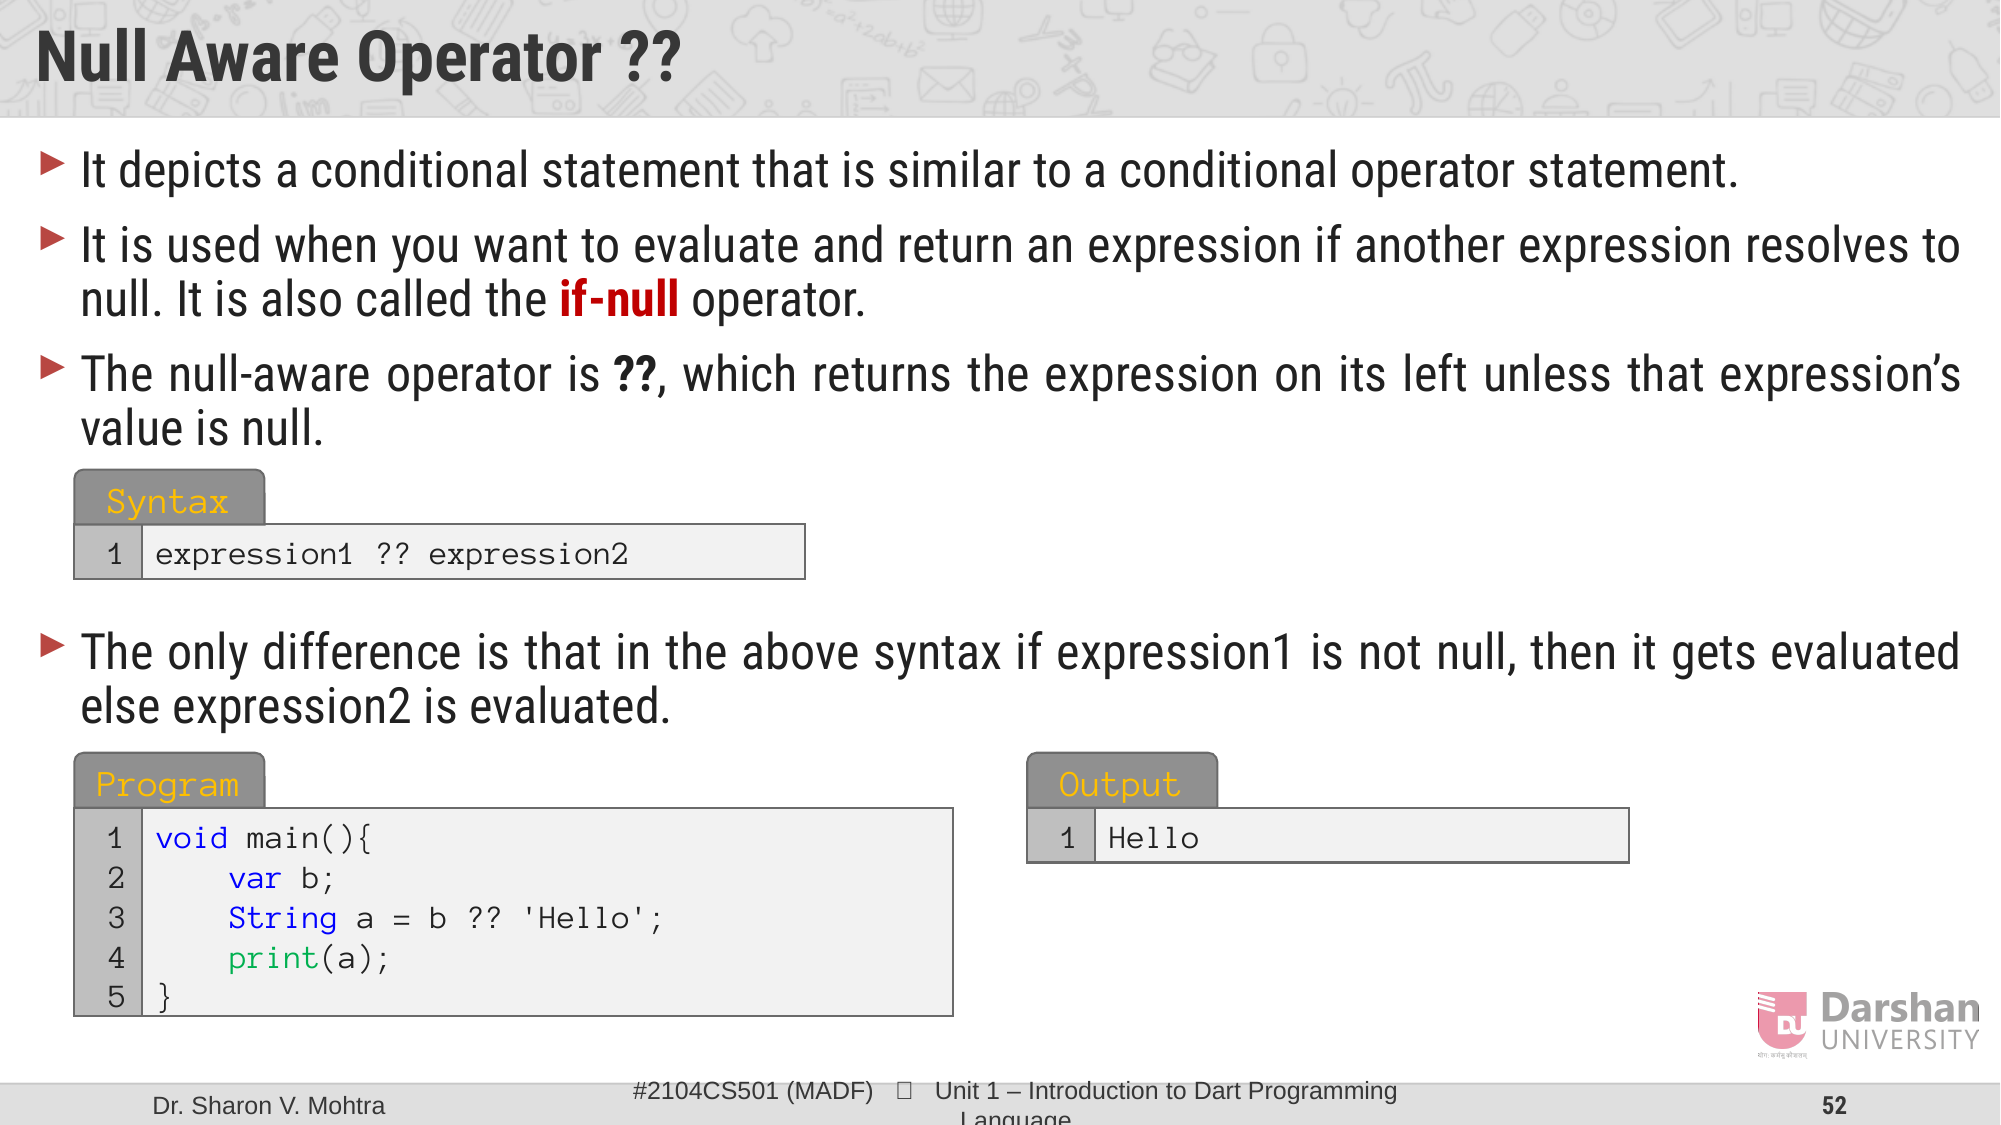

# Null Aware Operator ??
It depicts a conditional statement that is similar to a conditional operator statement.
It is used when you want to evaluate and return an expression if another expression resolves to null. It is also called the if-null operator.
The null-aware operator is ??, which returns the expression on its left unless that expression’s value is null.

The only difference is that in the above syntax if expression1 is not null, then it gets evaluated else expression2 is evaluated.
Syntax
1
expression1 ?? expression2
Program
1
2
3
4
5
void main(){
    var b;
    String a = b ?? 'Hello';
    print(a);
}
Output
1
Hello